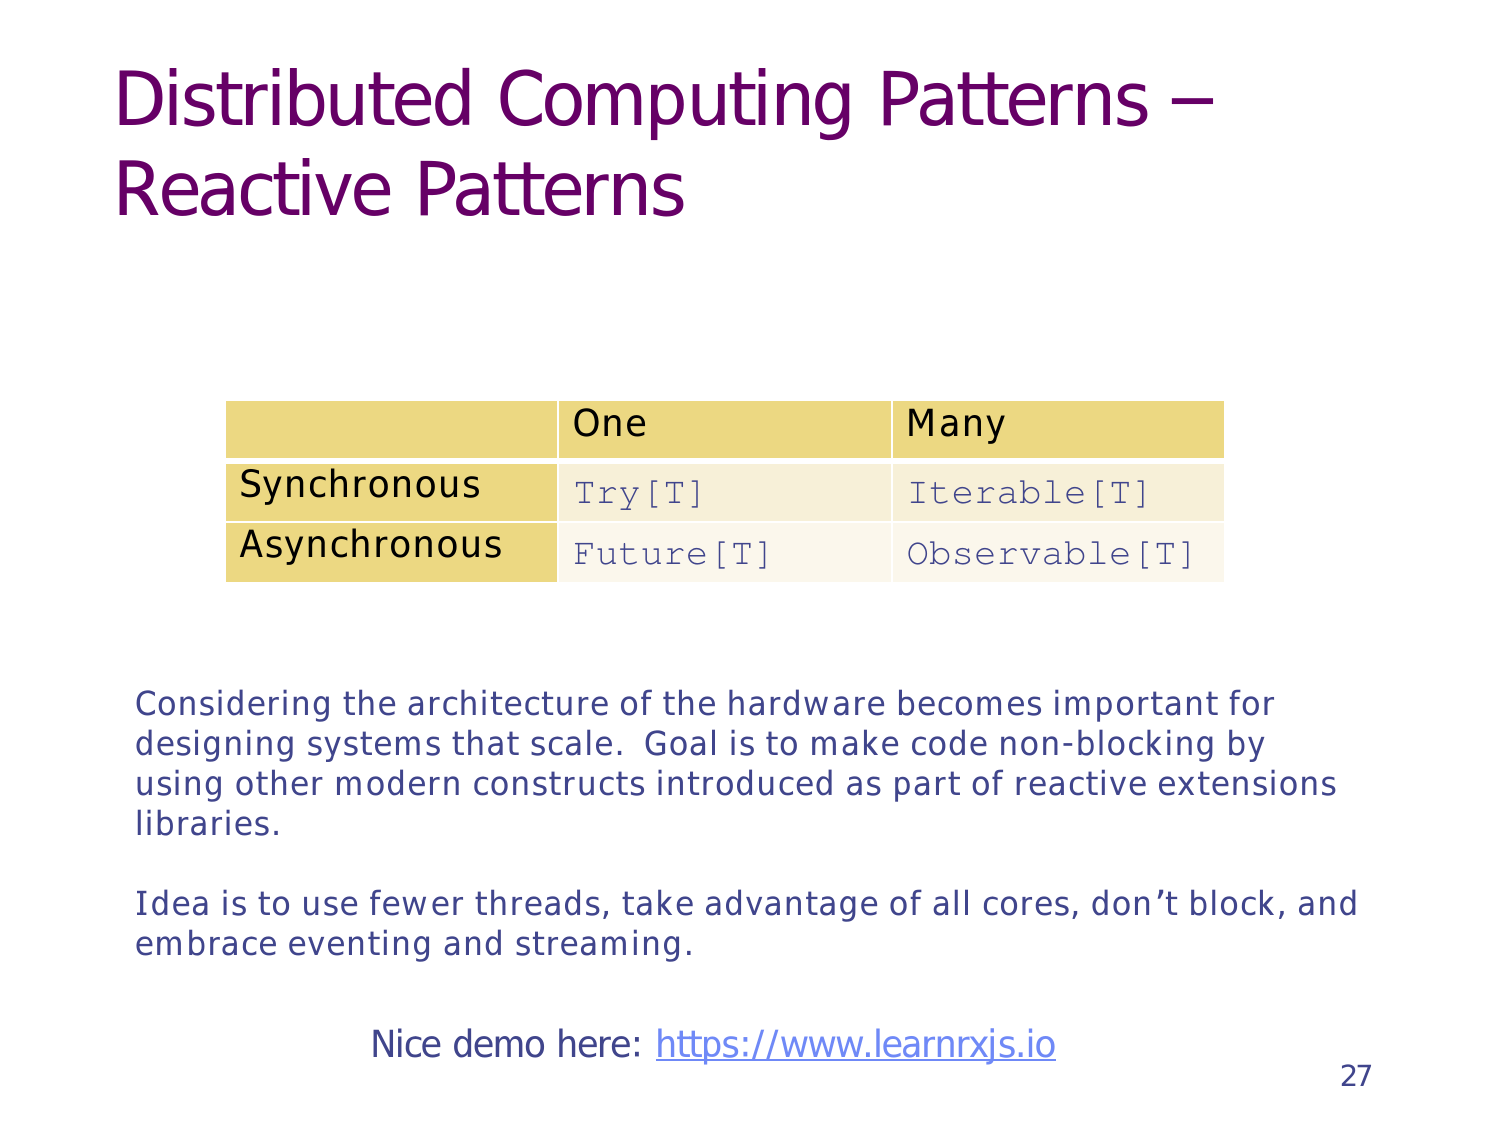

# Distributed Computing Patterns – Reactive Patterns
|  | One | Many |
| --- | --- | --- |
| Synchronous | Try[T] | Iterable[T] |
| Asynchronous | Future[T] | Observable[T] |
Considering the architecture of the hardware becomes important for
designing systems that scale.  Goal is to make code non-blocking by
using other modern constructs introduced as part of reactive extensions
libraries.

Idea is to use fewer threads, take advantage of all cores, don’t block, and
embrace eventing and streaming.

Nice demo here: https://www.learnrxjs.io
27